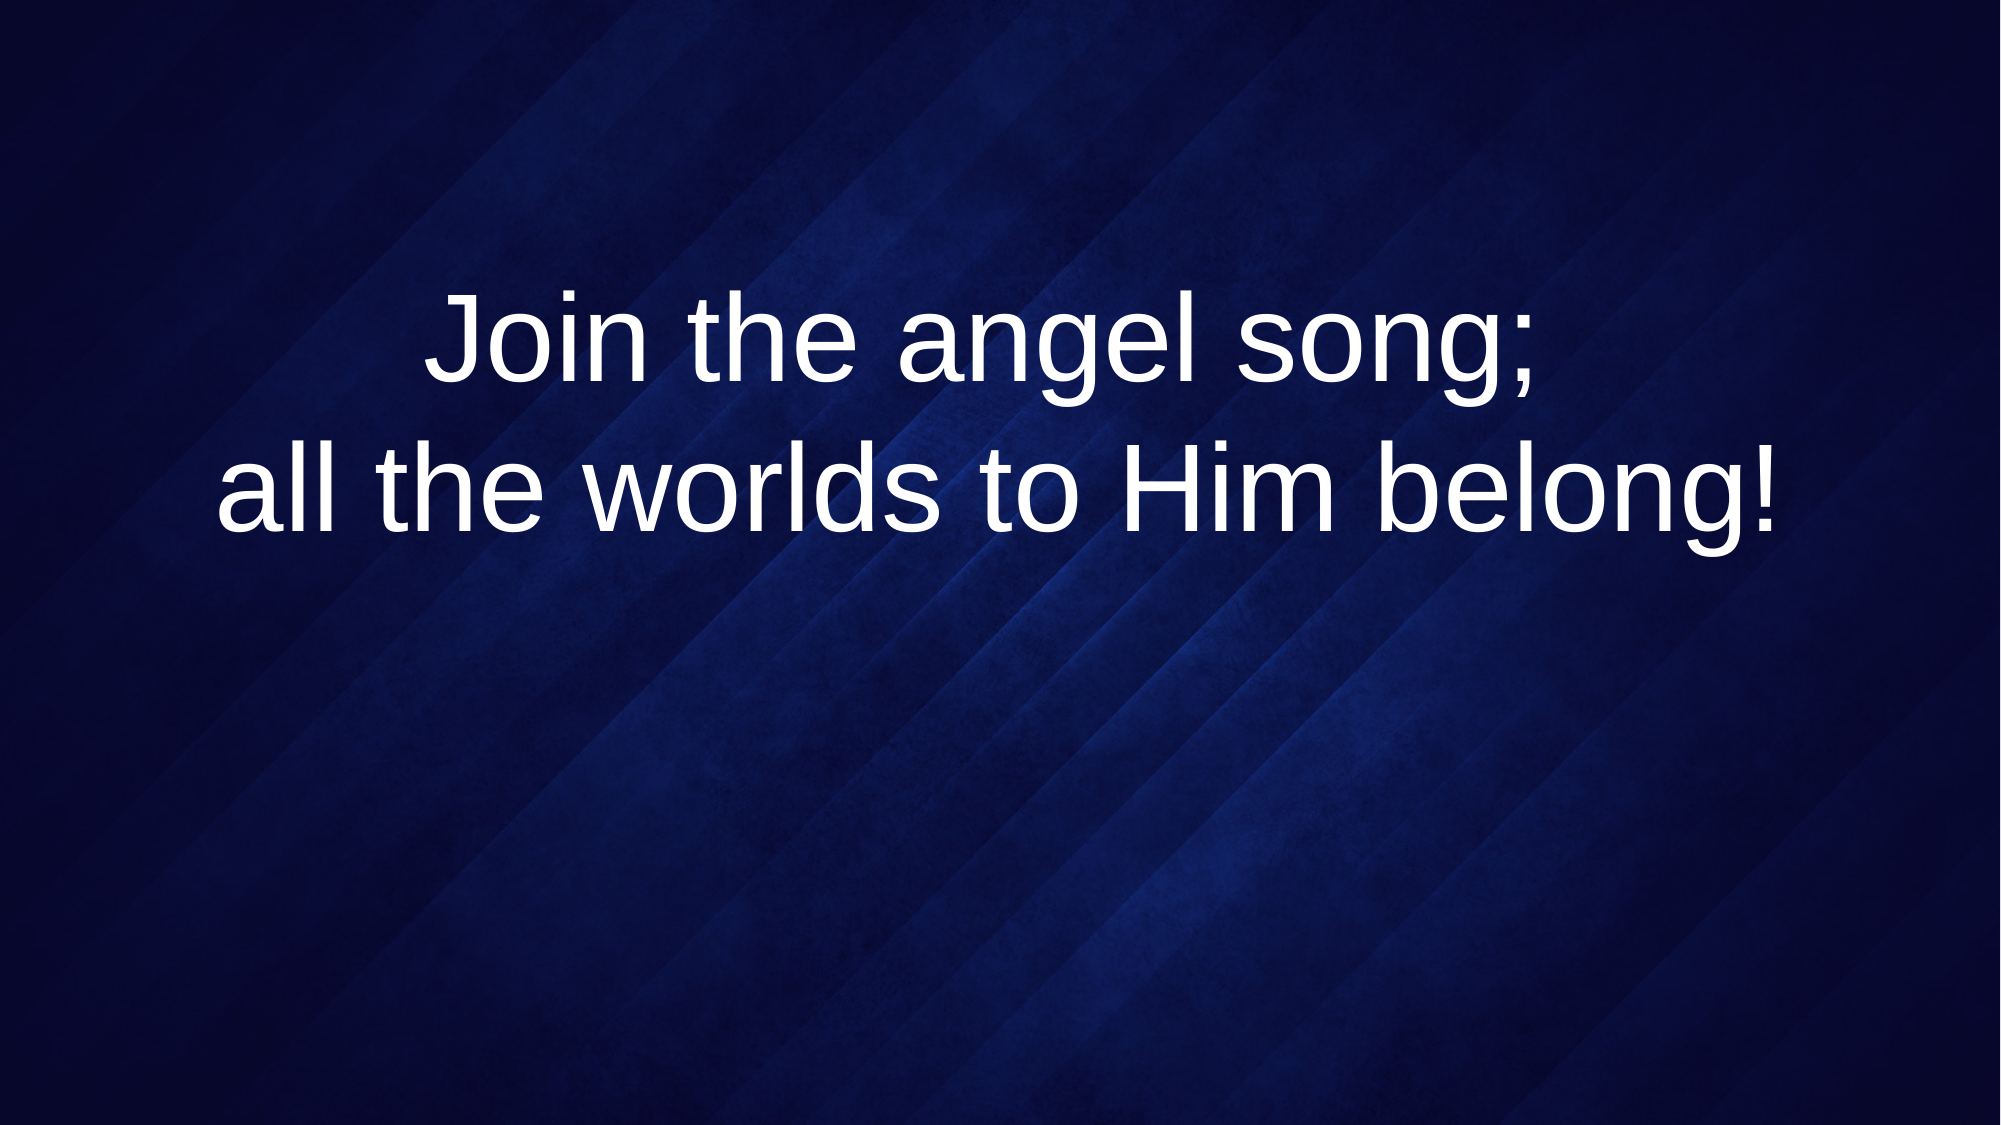

# Join the angel song; all the worlds to Him belong!